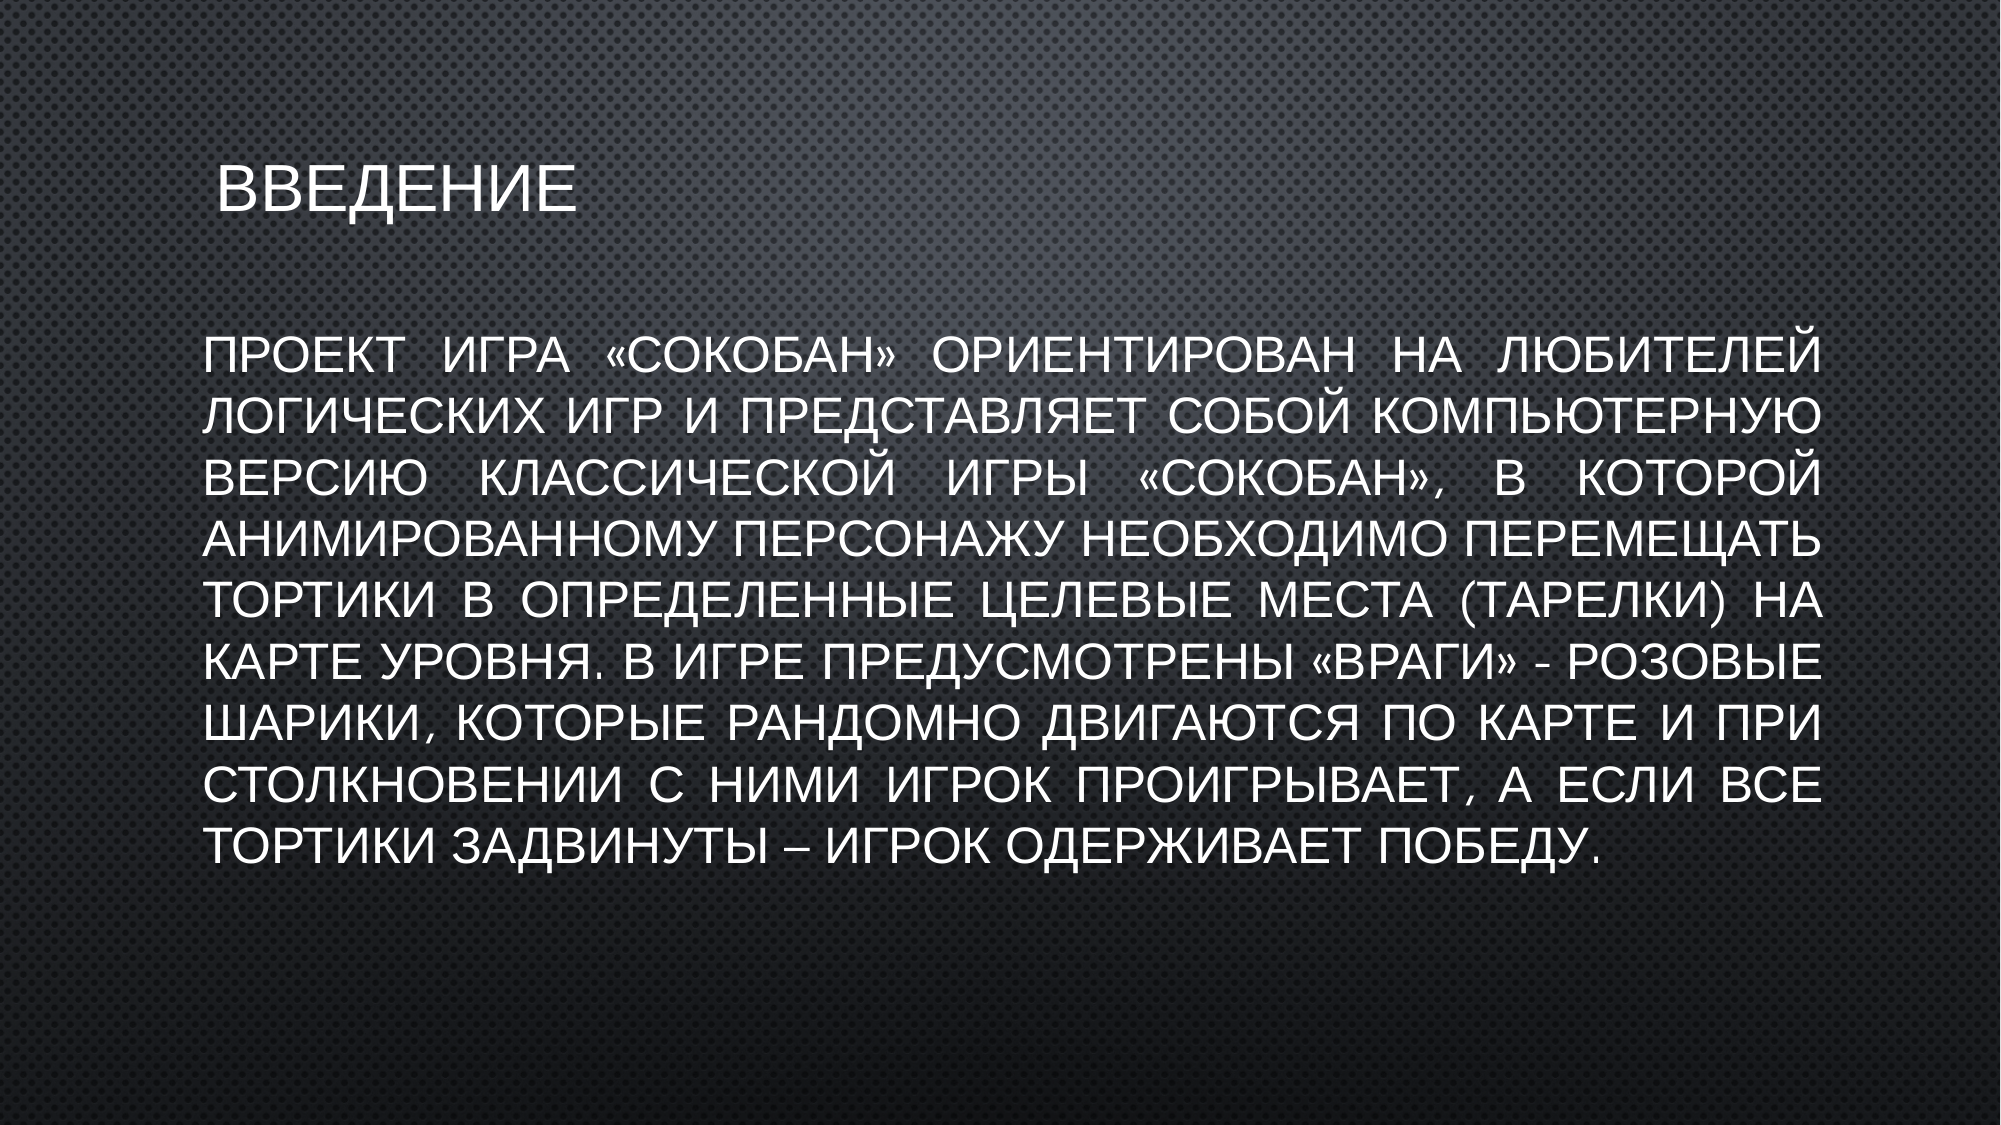

# Введение
Проект Игра «Сокобан» ориентирован на любителей логических игр и представляет собой компьютерную версию классической игры «Сокобан», в которой анимированному персонажу необходимо перемещать тортики в определенные целевые места (тарелки) на карте уровня. В игре предусмотрены «враги» - розовые шарики, которые рандомно двигаются по карте и при столкновении с ними игрок проигрывает, а если все тортики задвинуты – игрок одерживает победу.